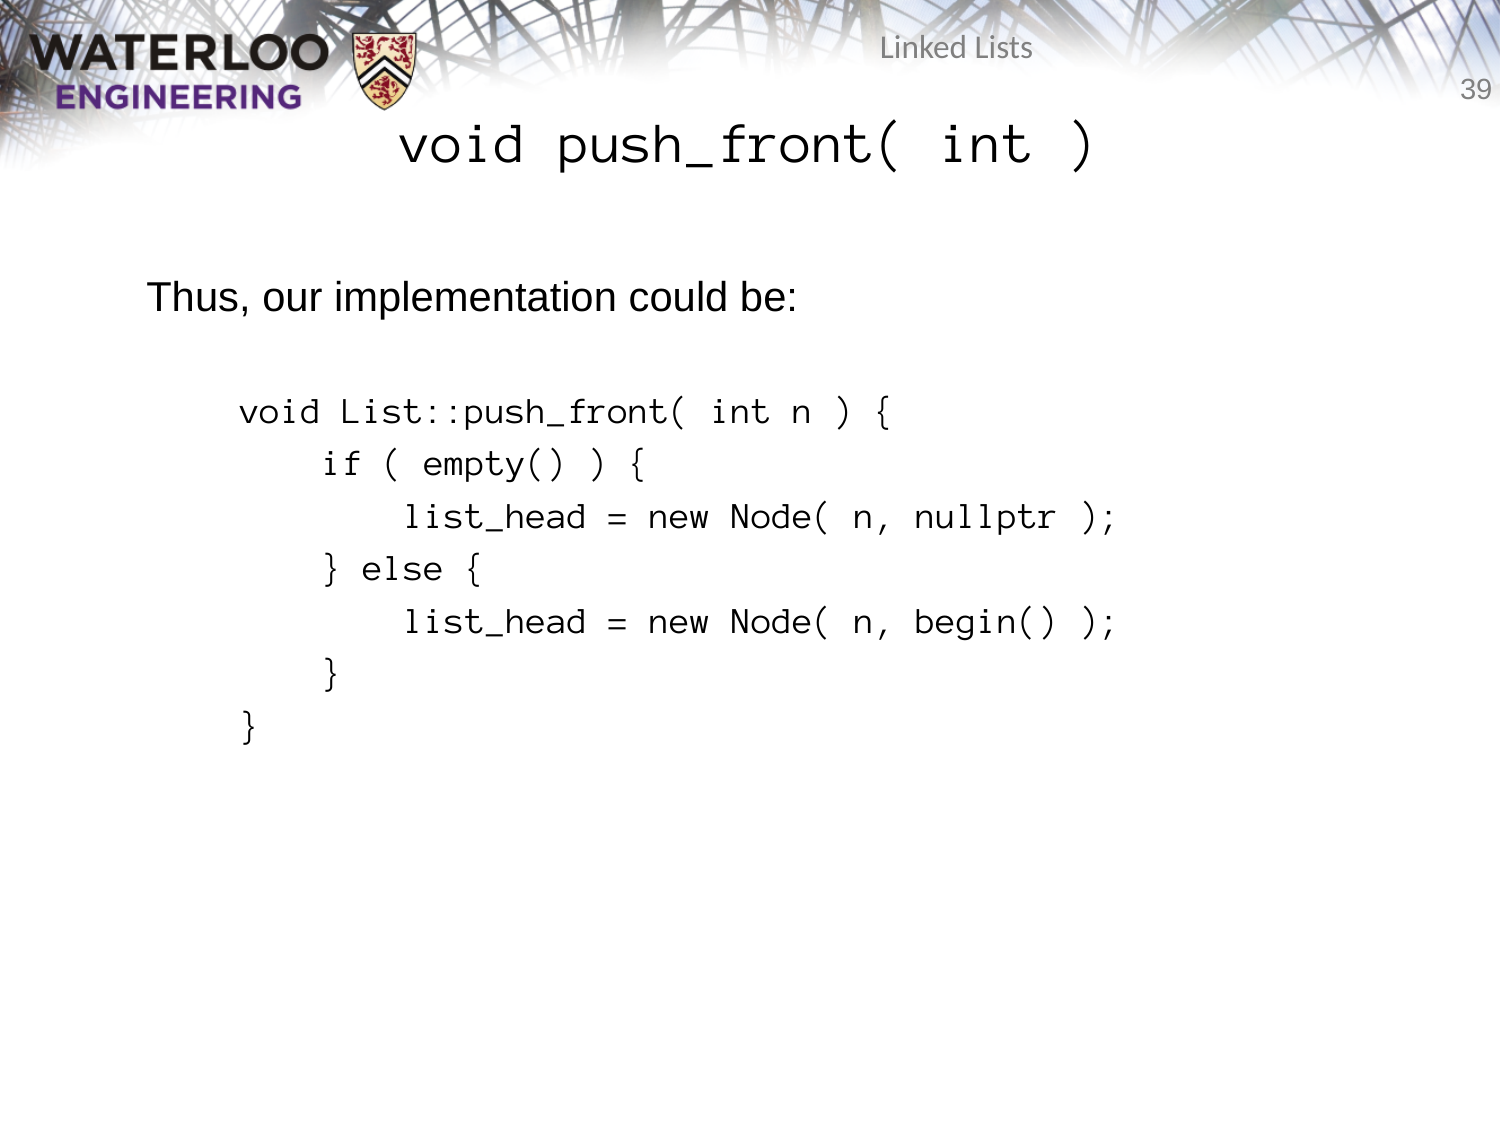

# void push_front( int )
	Thus, our implementation could be:

void List::push_front( int n ) {
    if ( empty() ) {
        list_head = new Node( n, nullptr );
    } else {
        list_head = new Node( n, begin() );
    }
}